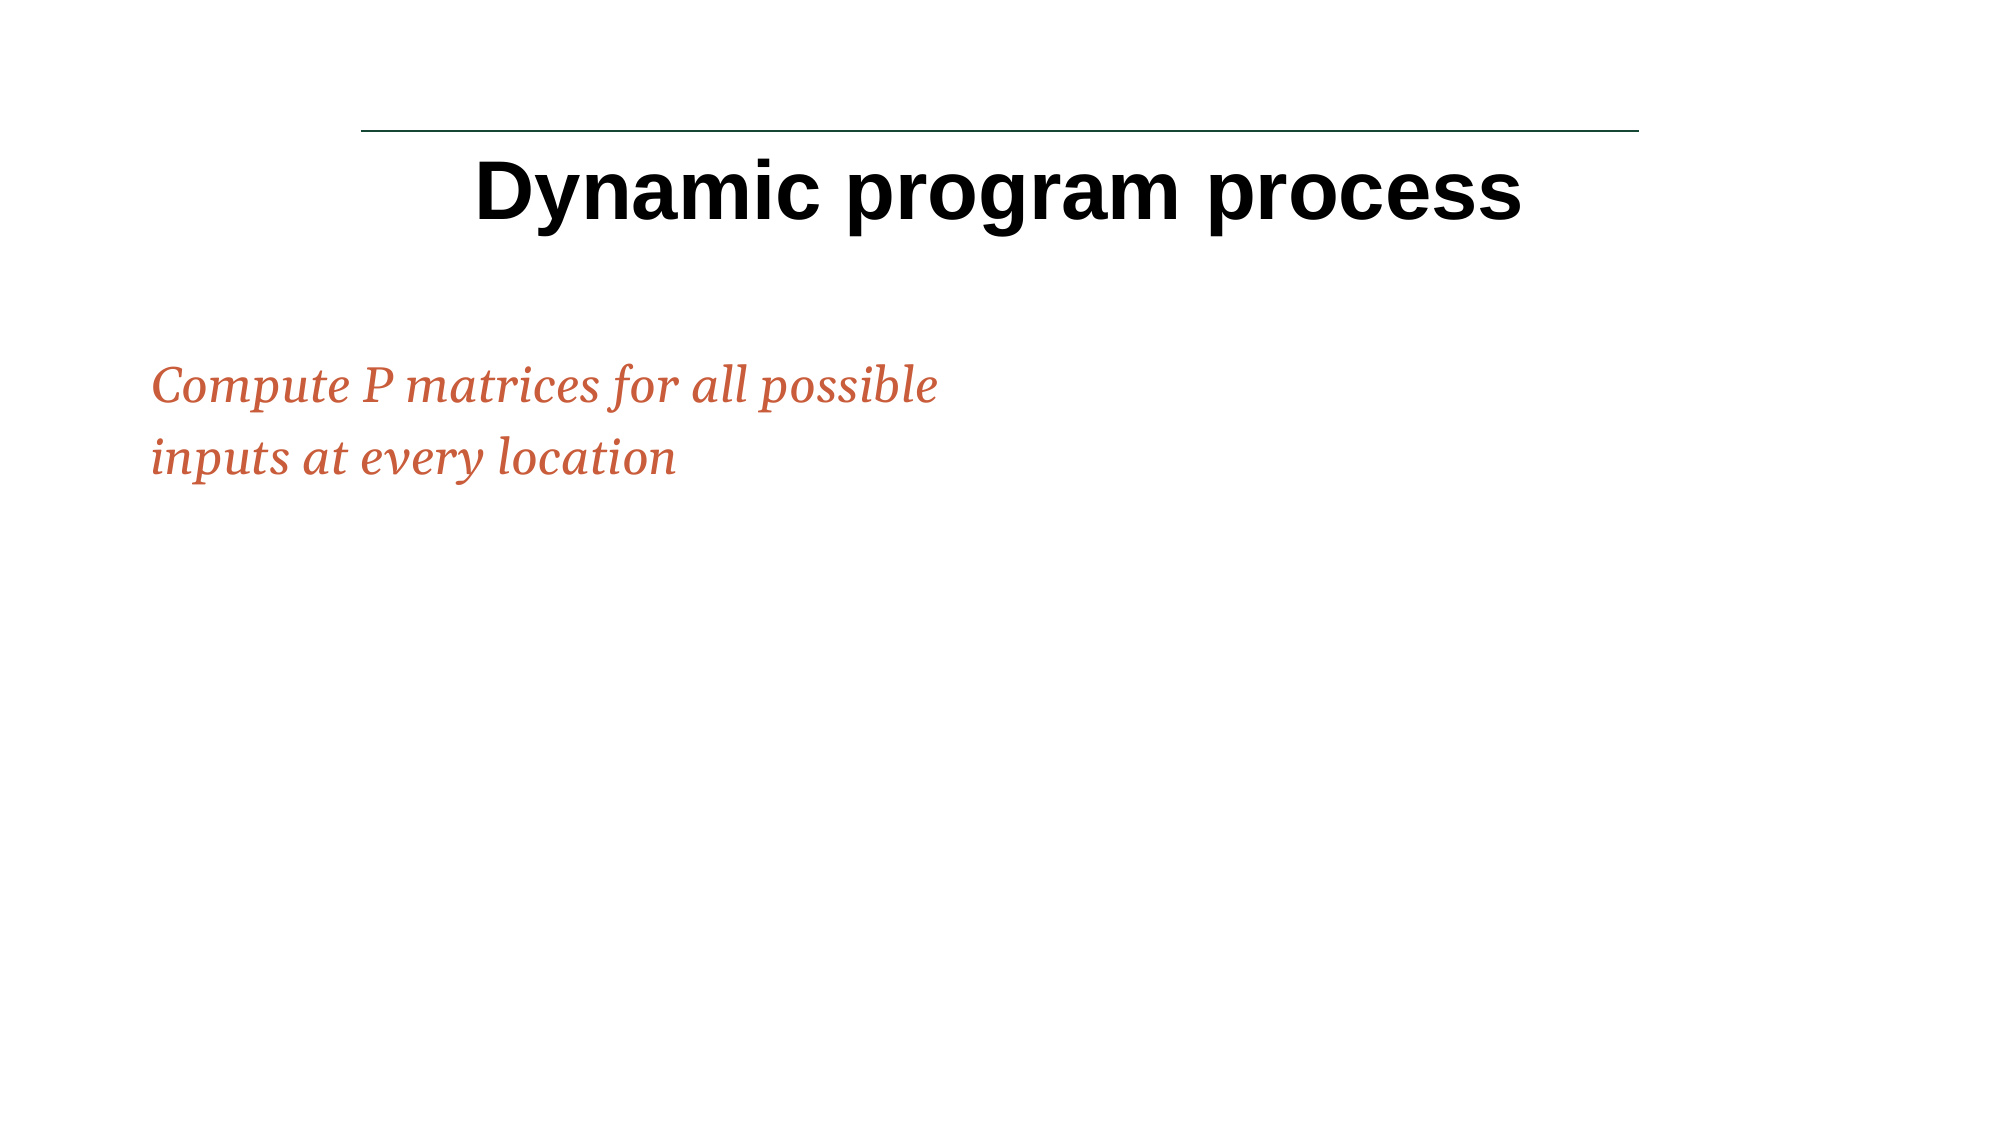

# Dynamic program process
Compute P matrices for all possible inputs at every location